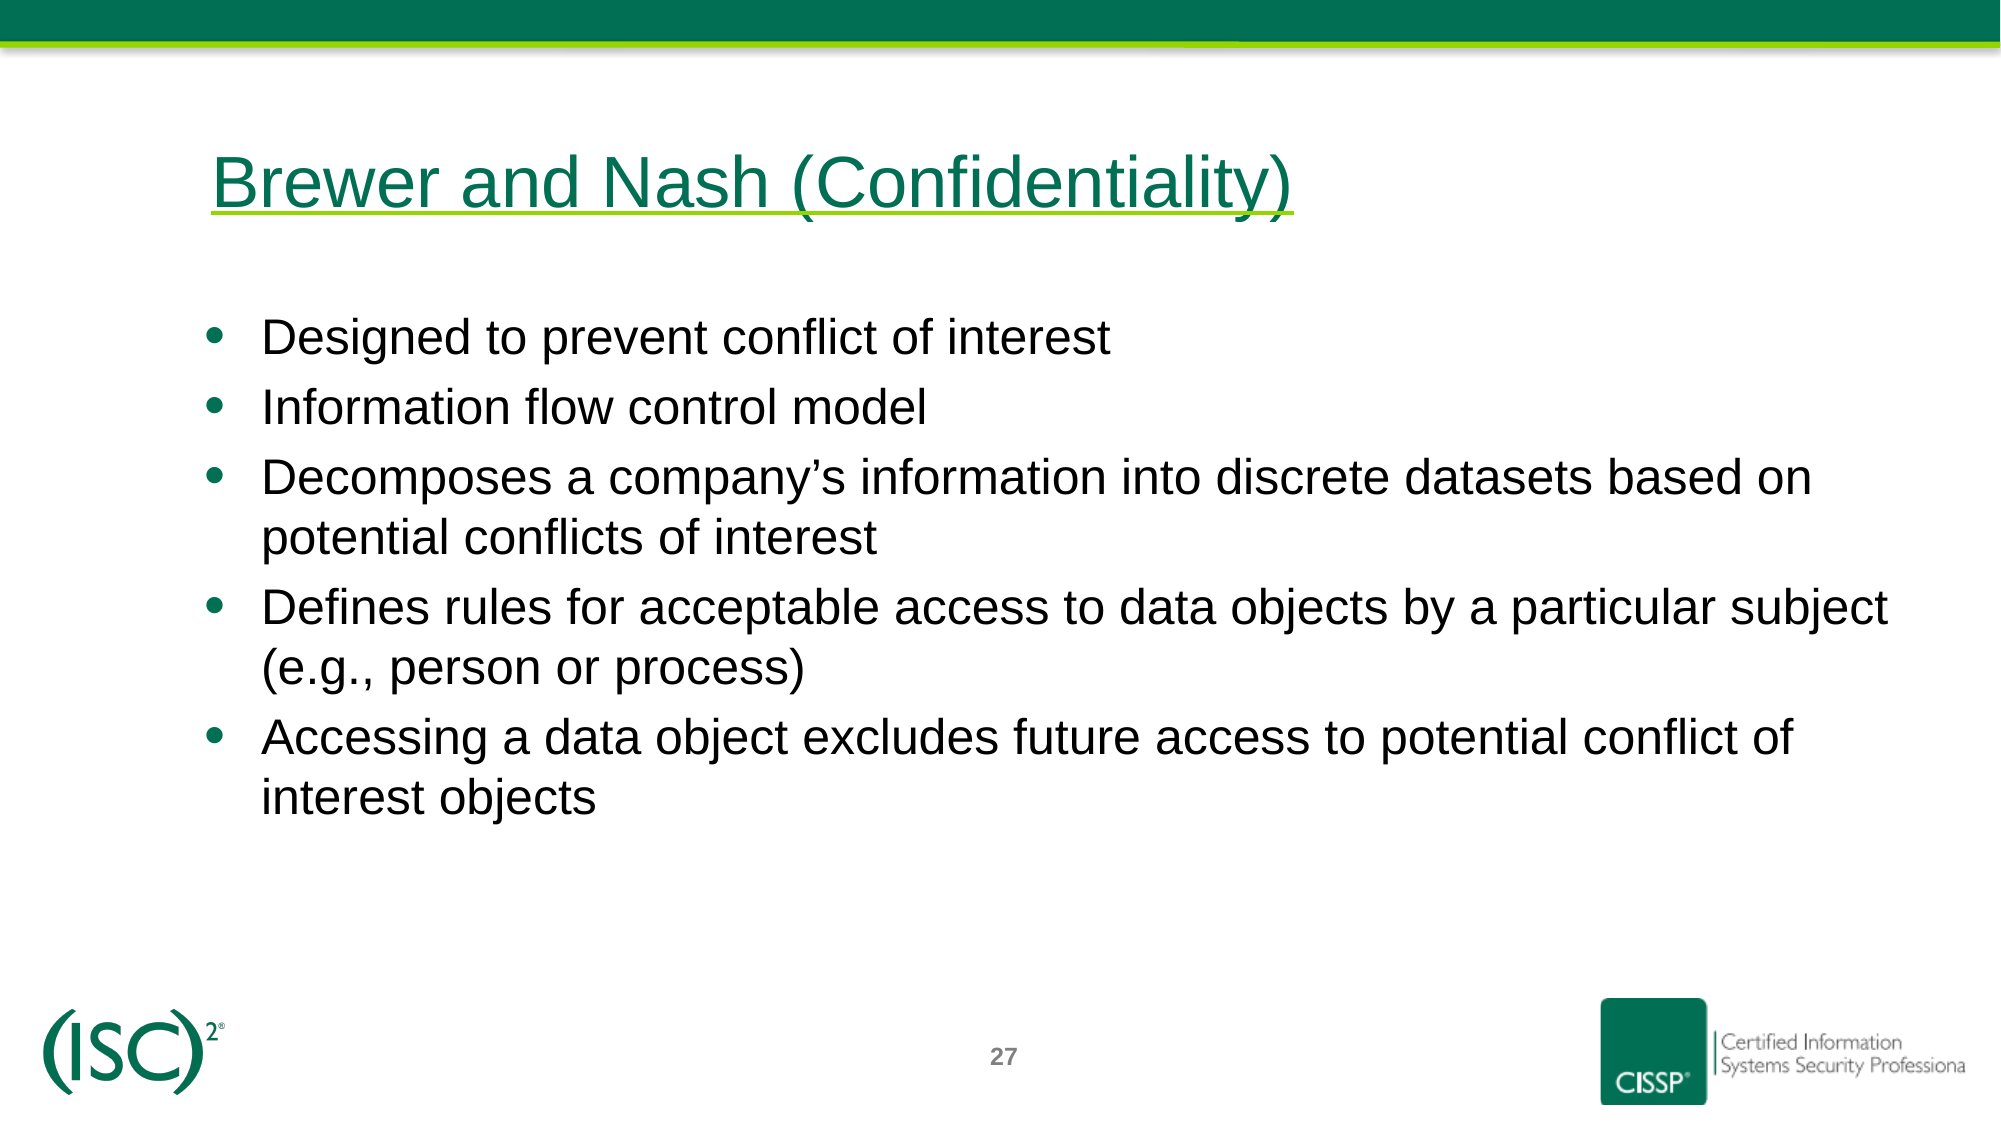

# Brewer and Nash (Confidentiality)
Designed to prevent conflict of interest
Information flow control model
Decomposes a company’s information into discrete datasets based on potential conflicts of interest
Defines rules for acceptable access to data objects by a particular subject (e.g., person or process)
Accessing a data object excludes future access to potential conflict of interest objects